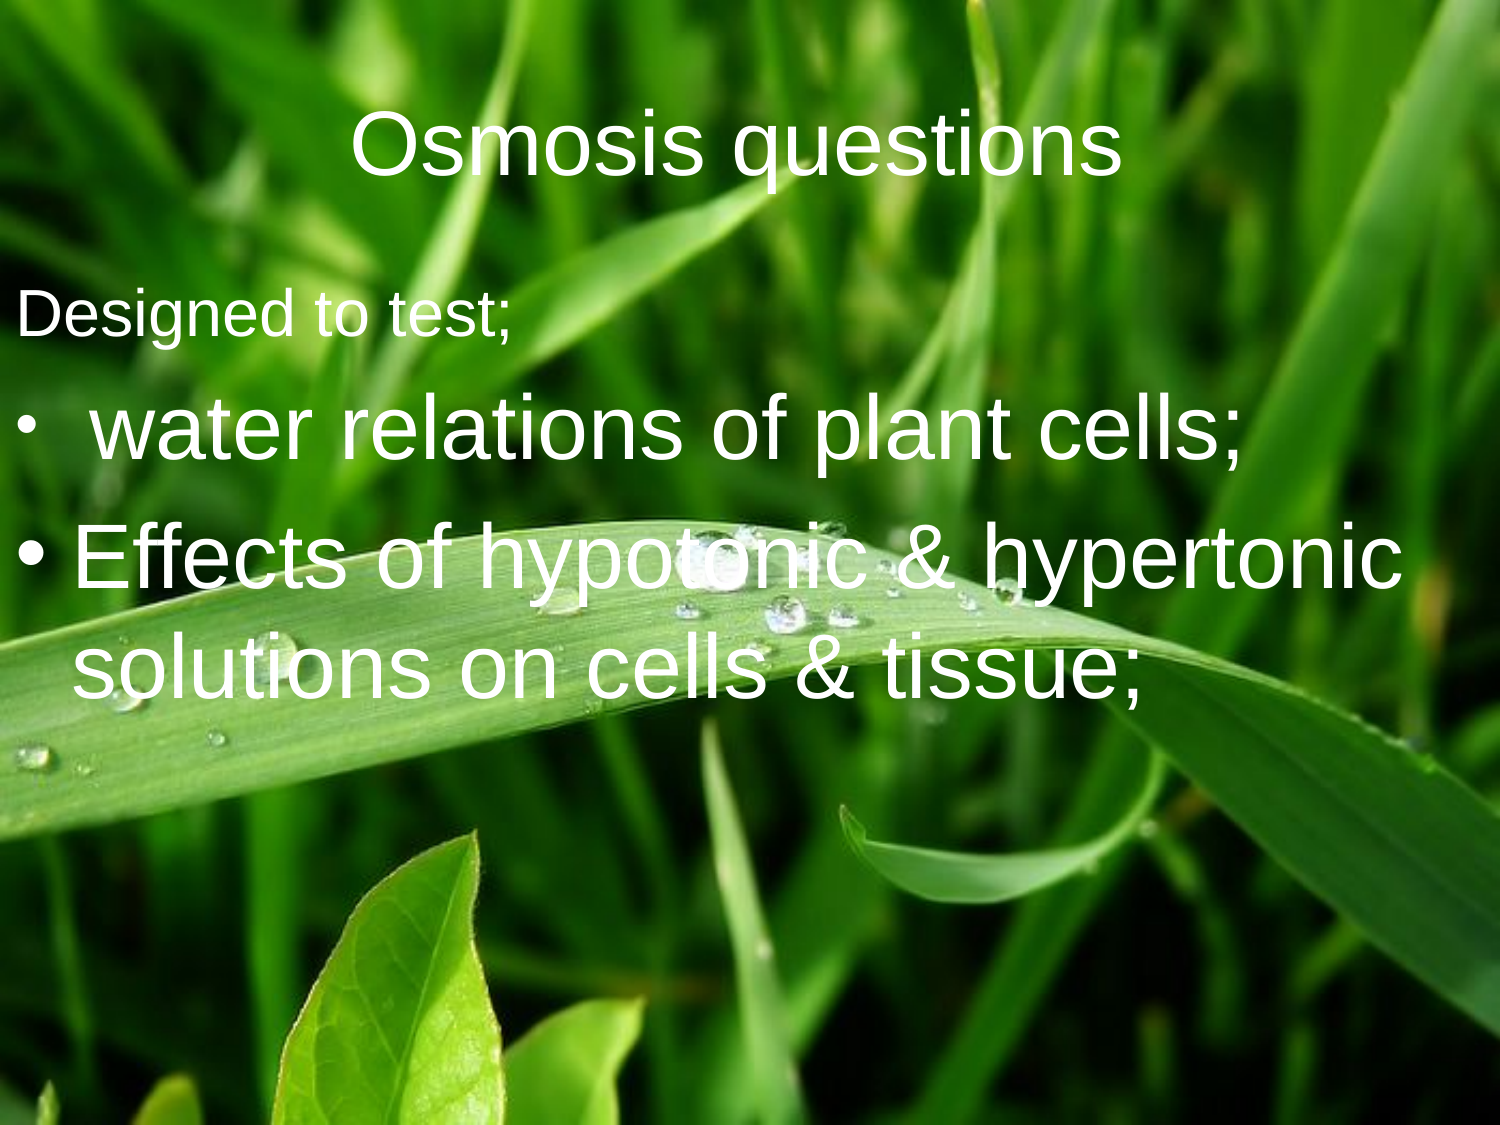

# Osmosis questions
Designed to test;
 water relations of plant cells;
Effects of hypotonic & hypertonic solutions on cells & tissue;